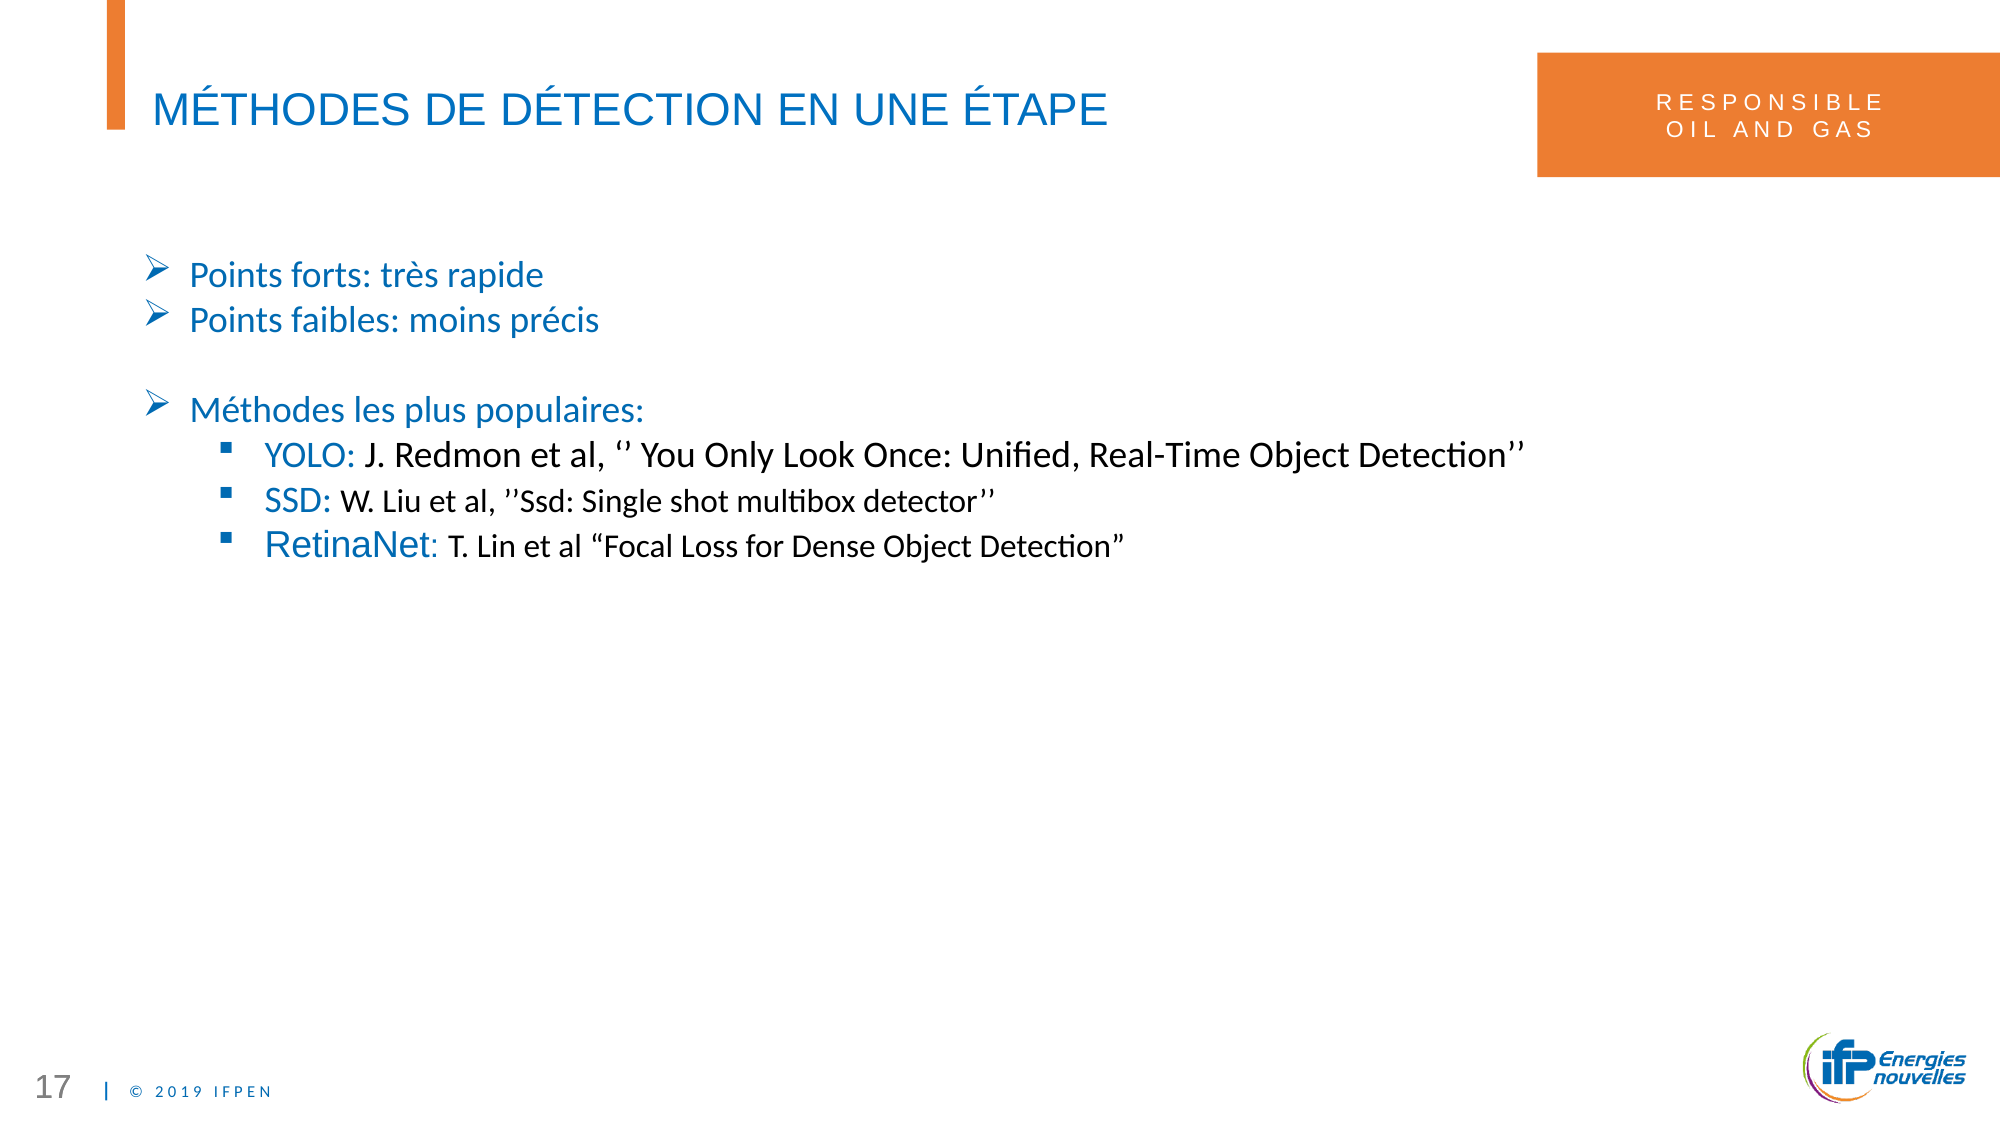

# Méthodes de détection en une étape

Points forts: très rapide
Points faibles: moins précis

Méthodes les plus populaires:
YOLO: J. Redmon et al, ‘’ You Only Look Once: Unified, Real-Time Object Detection’’
SSD: W. Liu et al, ’’Ssd: Single shot multibox detector’’
RetinaNet: T. Lin et al “Focal Loss for Dense Object Detection”